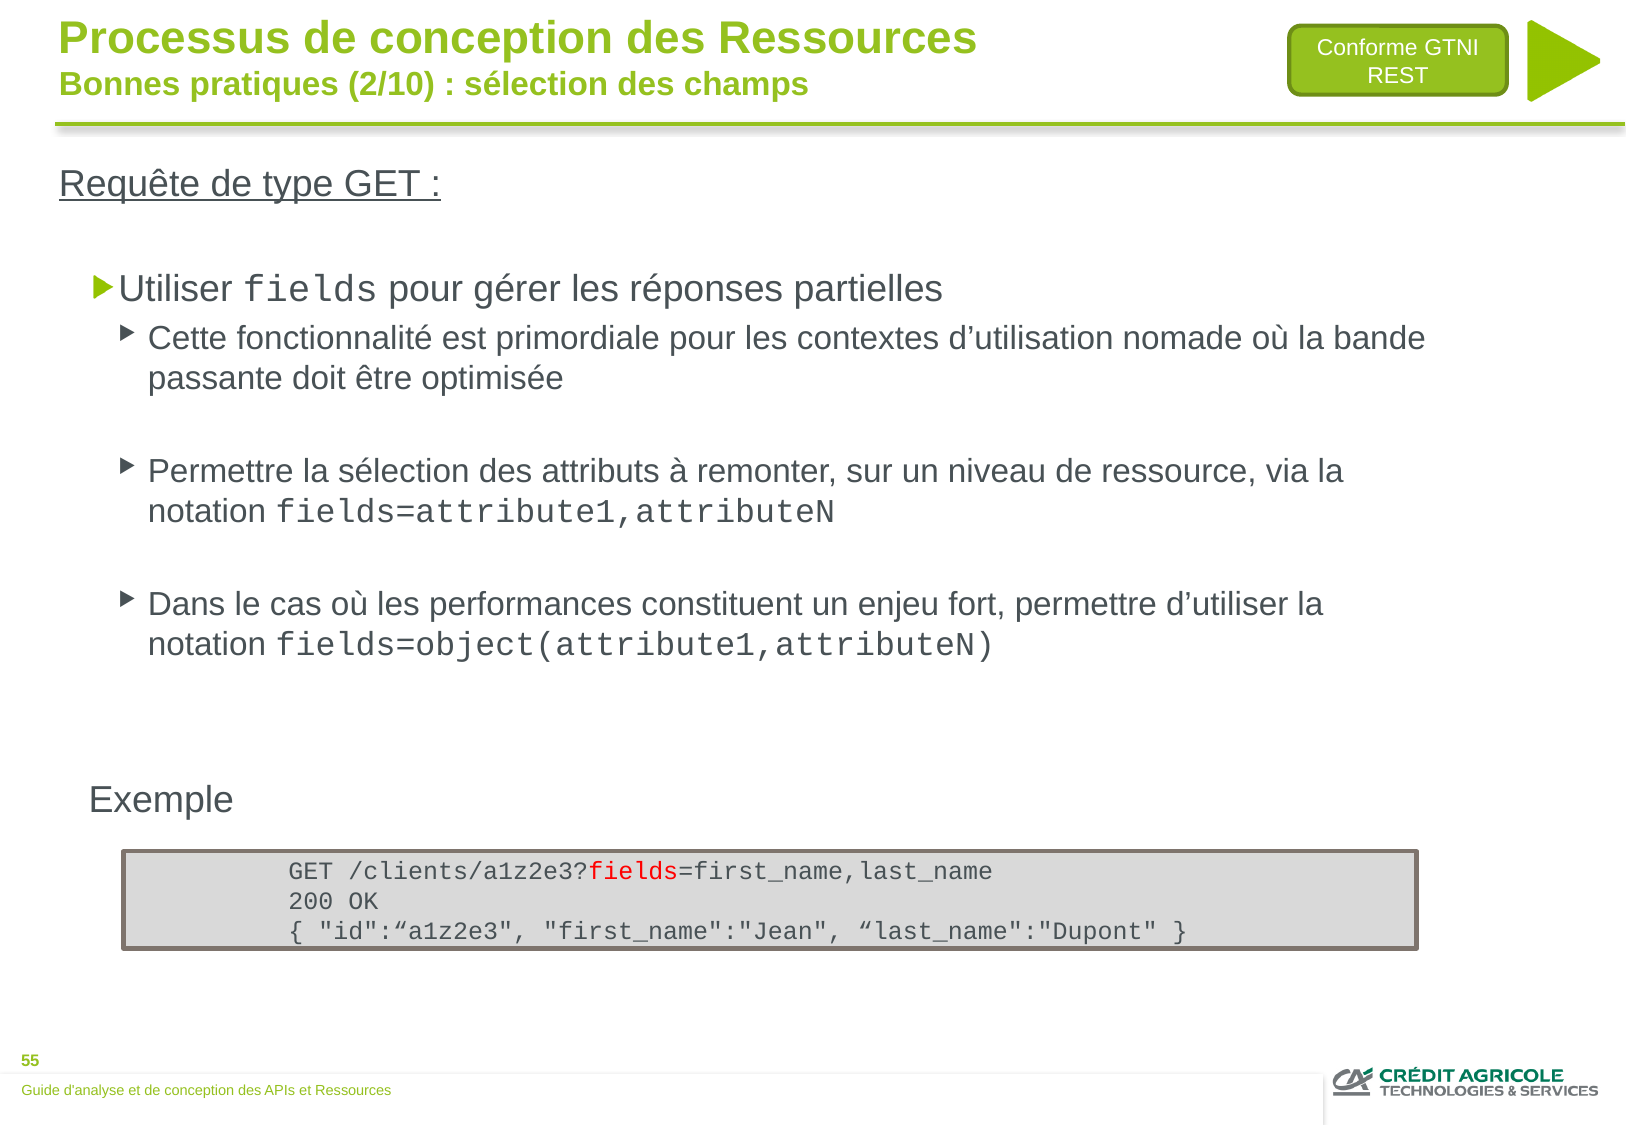

Processus de conception des Ressources
Bonnes pratiques (2/10) : sélection des champs
Conforme GTNI REST
Requête de type GET :

Utiliser fields pour gérer les réponses partielles
Cette fonctionnalité est primordiale pour les contextes d’utilisation nomade où la bande passante doit être optimisée

Permettre la sélection des attributs à remonter, sur un niveau de ressource, via la notation fields=attribute1,attributeN

Dans le cas où les performances constituent un enjeu fort, permettre d’utiliser la notation fields=object(attribute1,attributeN)

Exemple
GET /clients/a1z2e3?fields=first_name,last_name
200 OK
{ "id":“a1z2e3", "first_name":"Jean", “last_name":"Dupont" }

Guide d'analyse et de conception des APIs et Ressources